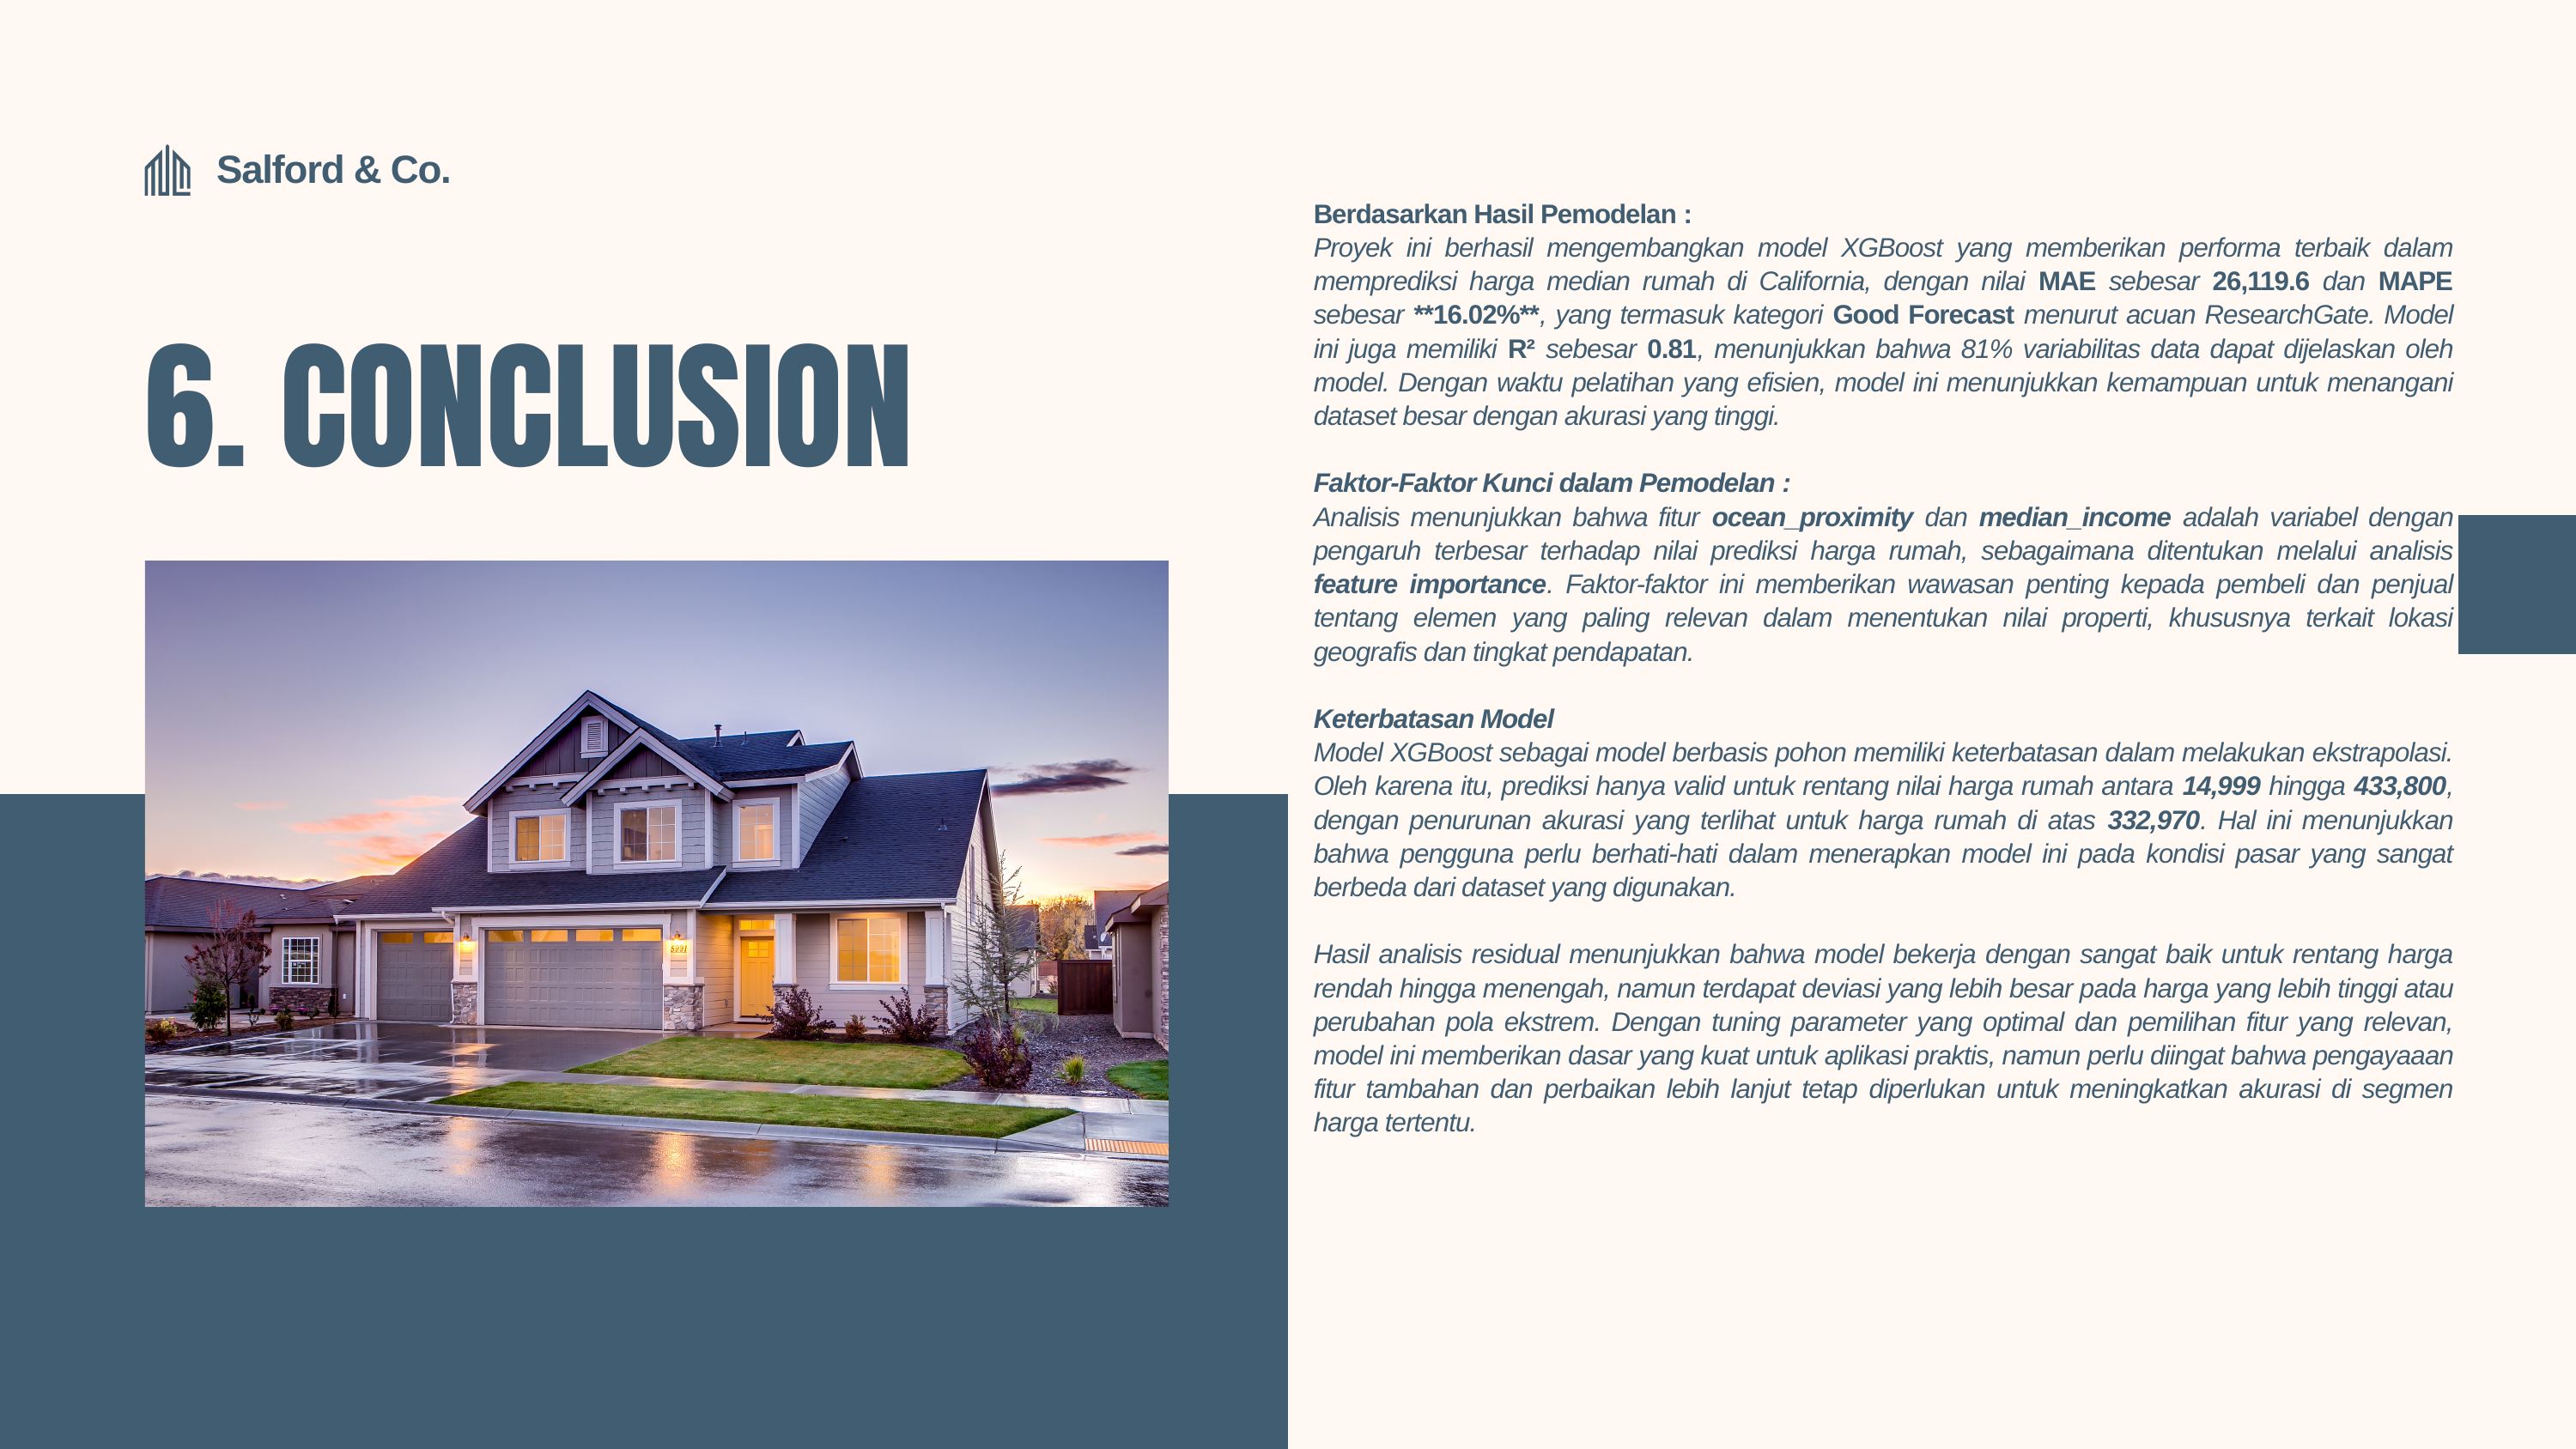

Salford & Co.
Berdasarkan Hasil Pemodelan :
Proyek ini berhasil mengembangkan model XGBoost yang memberikan performa terbaik dalam memprediksi harga median rumah di California, dengan nilai MAE sebesar 26,119.6 dan MAPE sebesar **16.02%**, yang termasuk kategori Good Forecast menurut acuan ResearchGate. Model ini juga memiliki R² sebesar 0.81, menunjukkan bahwa 81% variabilitas data dapat dijelaskan oleh model. Dengan waktu pelatihan yang efisien, model ini menunjukkan kemampuan untuk menangani dataset besar dengan akurasi yang tinggi.

Faktor-Faktor Kunci dalam Pemodelan :
Analisis menunjukkan bahwa fitur ocean_proximity dan median_income adalah variabel dengan pengaruh terbesar terhadap nilai prediksi harga rumah, sebagaimana ditentukan melalui analisis feature importance. Faktor-faktor ini memberikan wawasan penting kepada pembeli dan penjual tentang elemen yang paling relevan dalam menentukan nilai properti, khususnya terkait lokasi geografis dan tingkat pendapatan.

Keterbatasan Model
Model XGBoost sebagai model berbasis pohon memiliki keterbatasan dalam melakukan ekstrapolasi. Oleh karena itu, prediksi hanya valid untuk rentang nilai harga rumah antara 14,999 hingga 433,800, dengan penurunan akurasi yang terlihat untuk harga rumah di atas 332,970. Hal ini menunjukkan bahwa pengguna perlu berhati-hati dalam menerapkan model ini pada kondisi pasar yang sangat berbeda dari dataset yang digunakan.

Hasil analisis residual menunjukkan bahwa model bekerja dengan sangat baik untuk rentang harga rendah hingga menengah, namun terdapat deviasi yang lebih besar pada harga yang lebih tinggi atau perubahan pola ekstrem. Dengan tuning parameter yang optimal dan pemilihan fitur yang relevan, model ini memberikan dasar yang kuat untuk aplikasi praktis, namun perlu diingat bahwa pengayaaan fitur tambahan dan perbaikan lebih lanjut tetap diperlukan untuk meningkatkan akurasi di segmen harga tertentu.

6. CONCLUSION